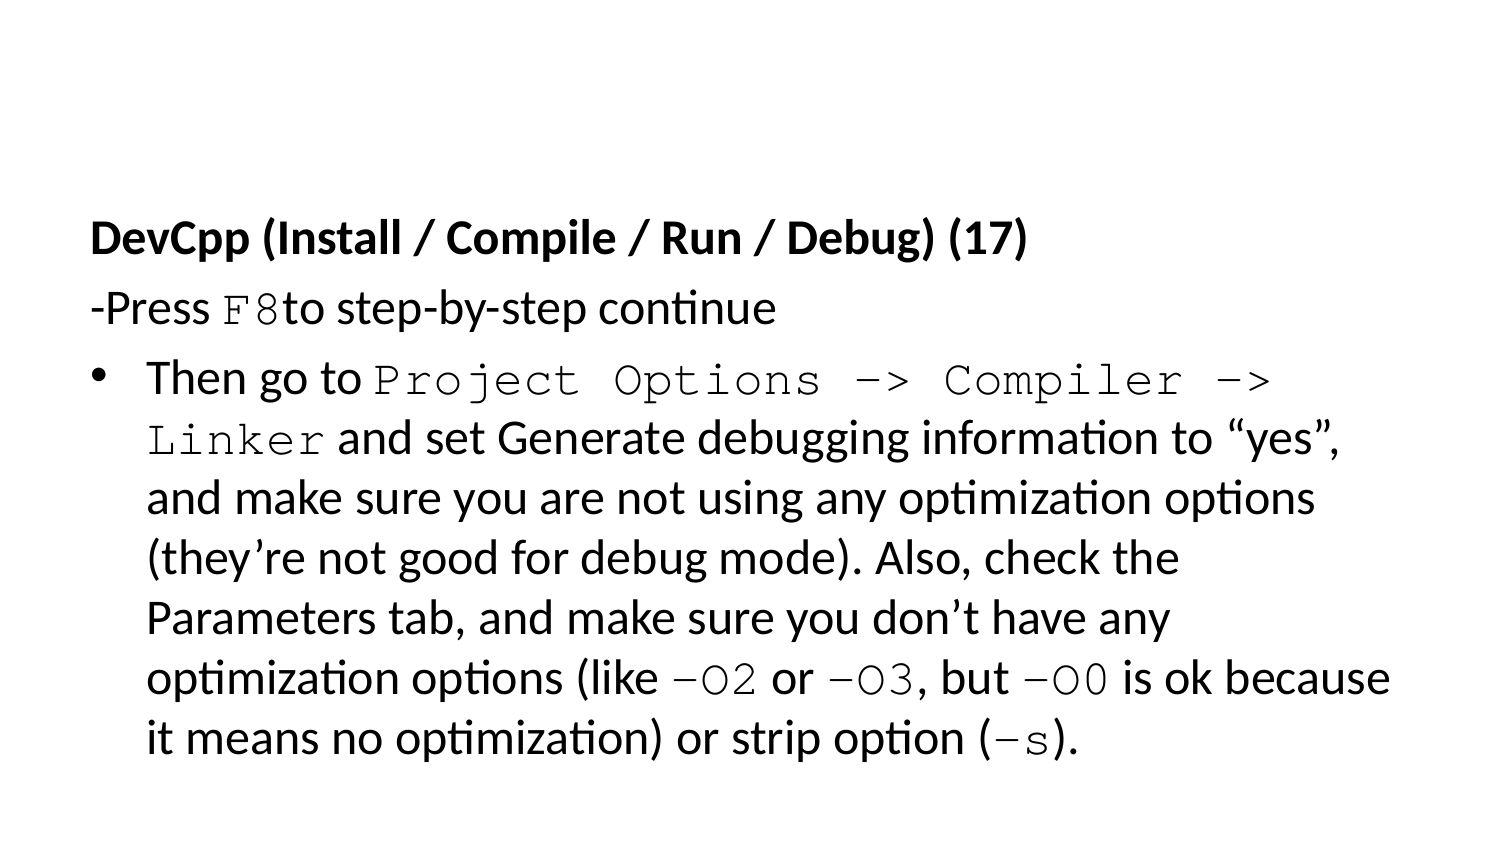

DevCpp (Install / Compile / Run / Debug) (17)
-Press F8to step-by-step continue
Then go to Project Options -> Compiler -> Linker and set Generate debugging information to “yes”, and make sure you are not using any optimization options (they’re not good for debug mode). Also, check the Parameters tab, and make sure you don’t have any optimization options (like -O2 or -O3, but -O0 is ok because it means no optimization) or strip option (-s).